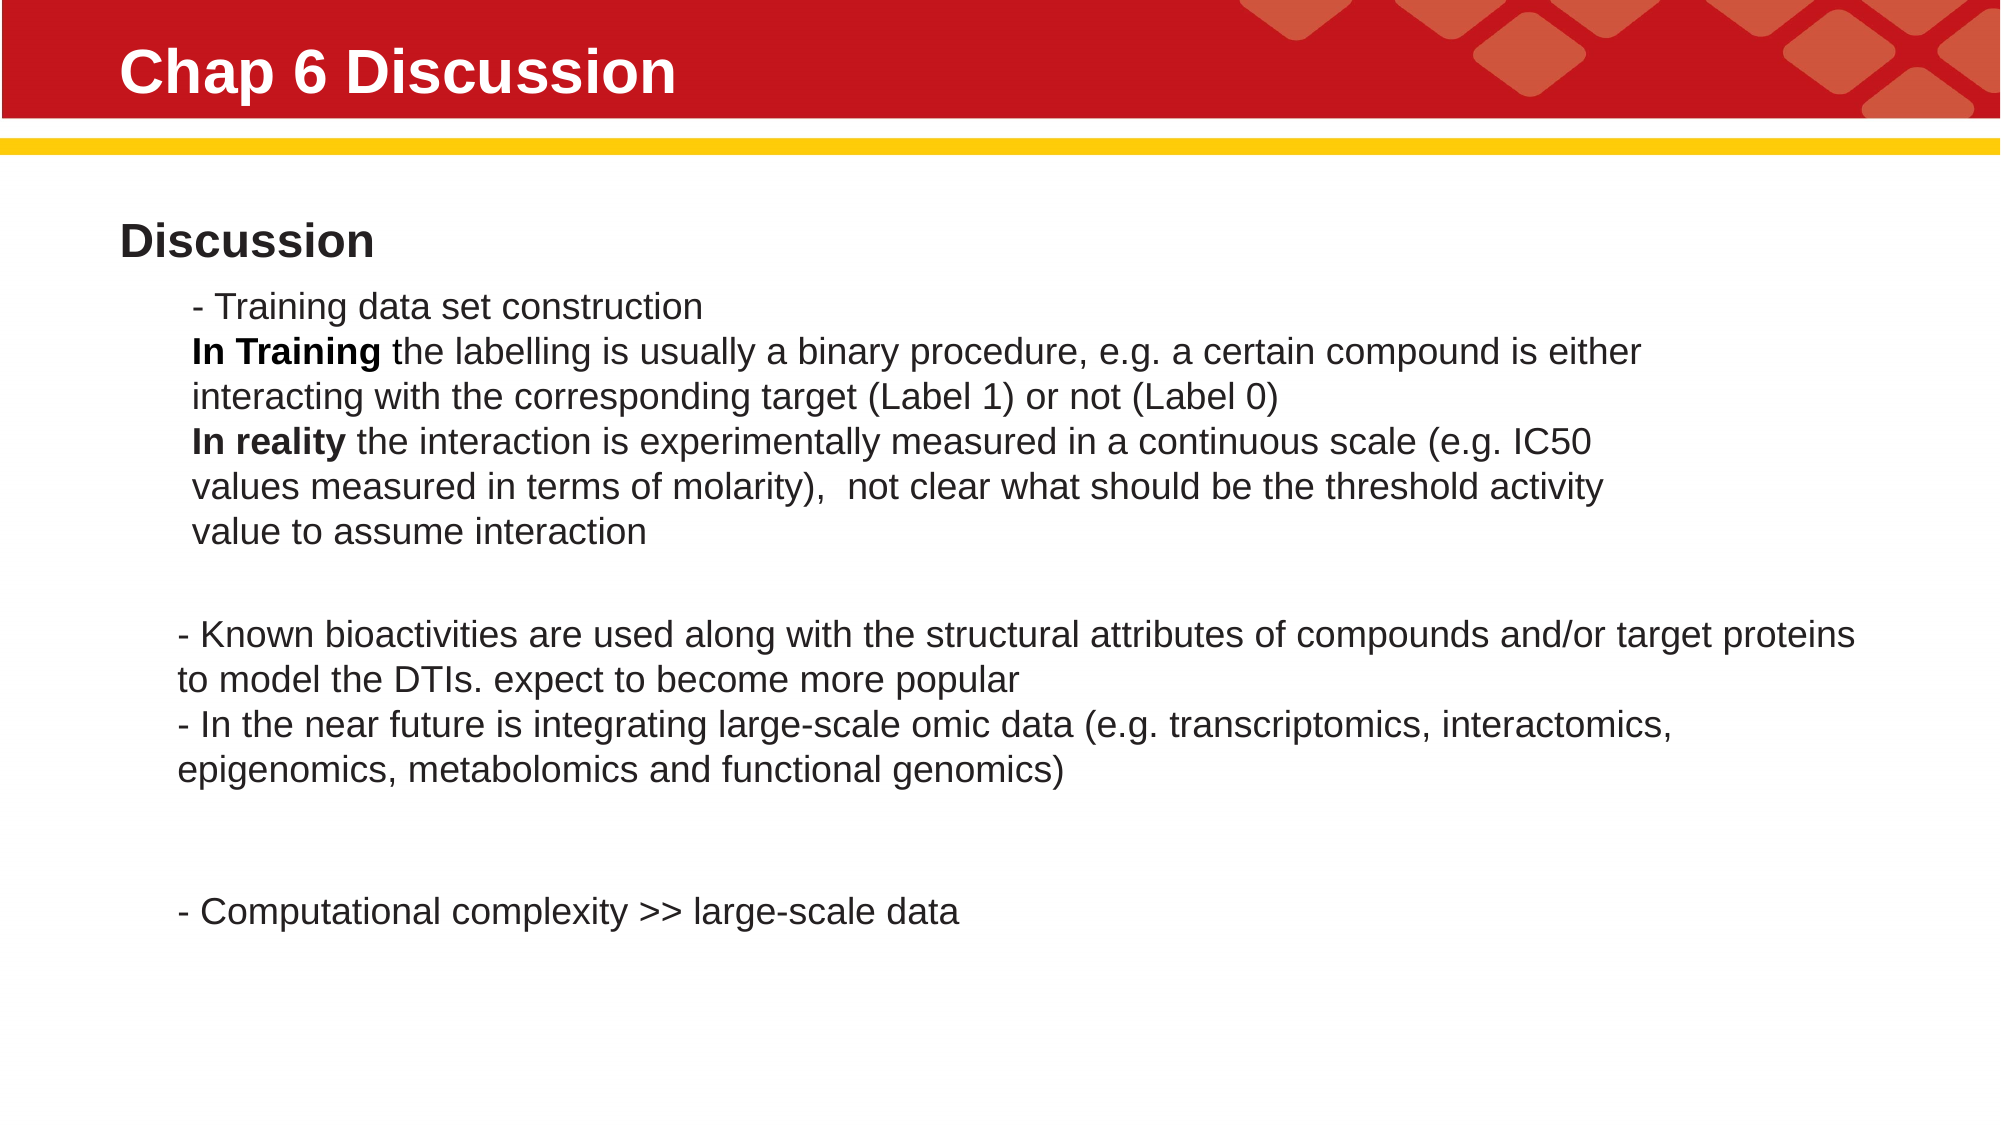

# Chap 6 Discussion
Discussion
- Training data set construction
In Training the labelling is usually a binary procedure, e.g. a certain compound is either interacting with the corresponding target (Label 1) or not (Label 0)
In reality the interaction is experimentally measured in a continuous scale (e.g. IC50 values measured in terms of molarity),  not clear what should be the threshold activity value to assume interaction
- Known bioactivities are used along with the structural attributes of compounds and/or target proteins to model the DTIs. expect to become more popular
- In the near future is integrating large-scale omic data (e.g. transcriptomics, interactomics, epigenomics, metabolomics and functional genomics)
- Computational complexity >> large-scale data